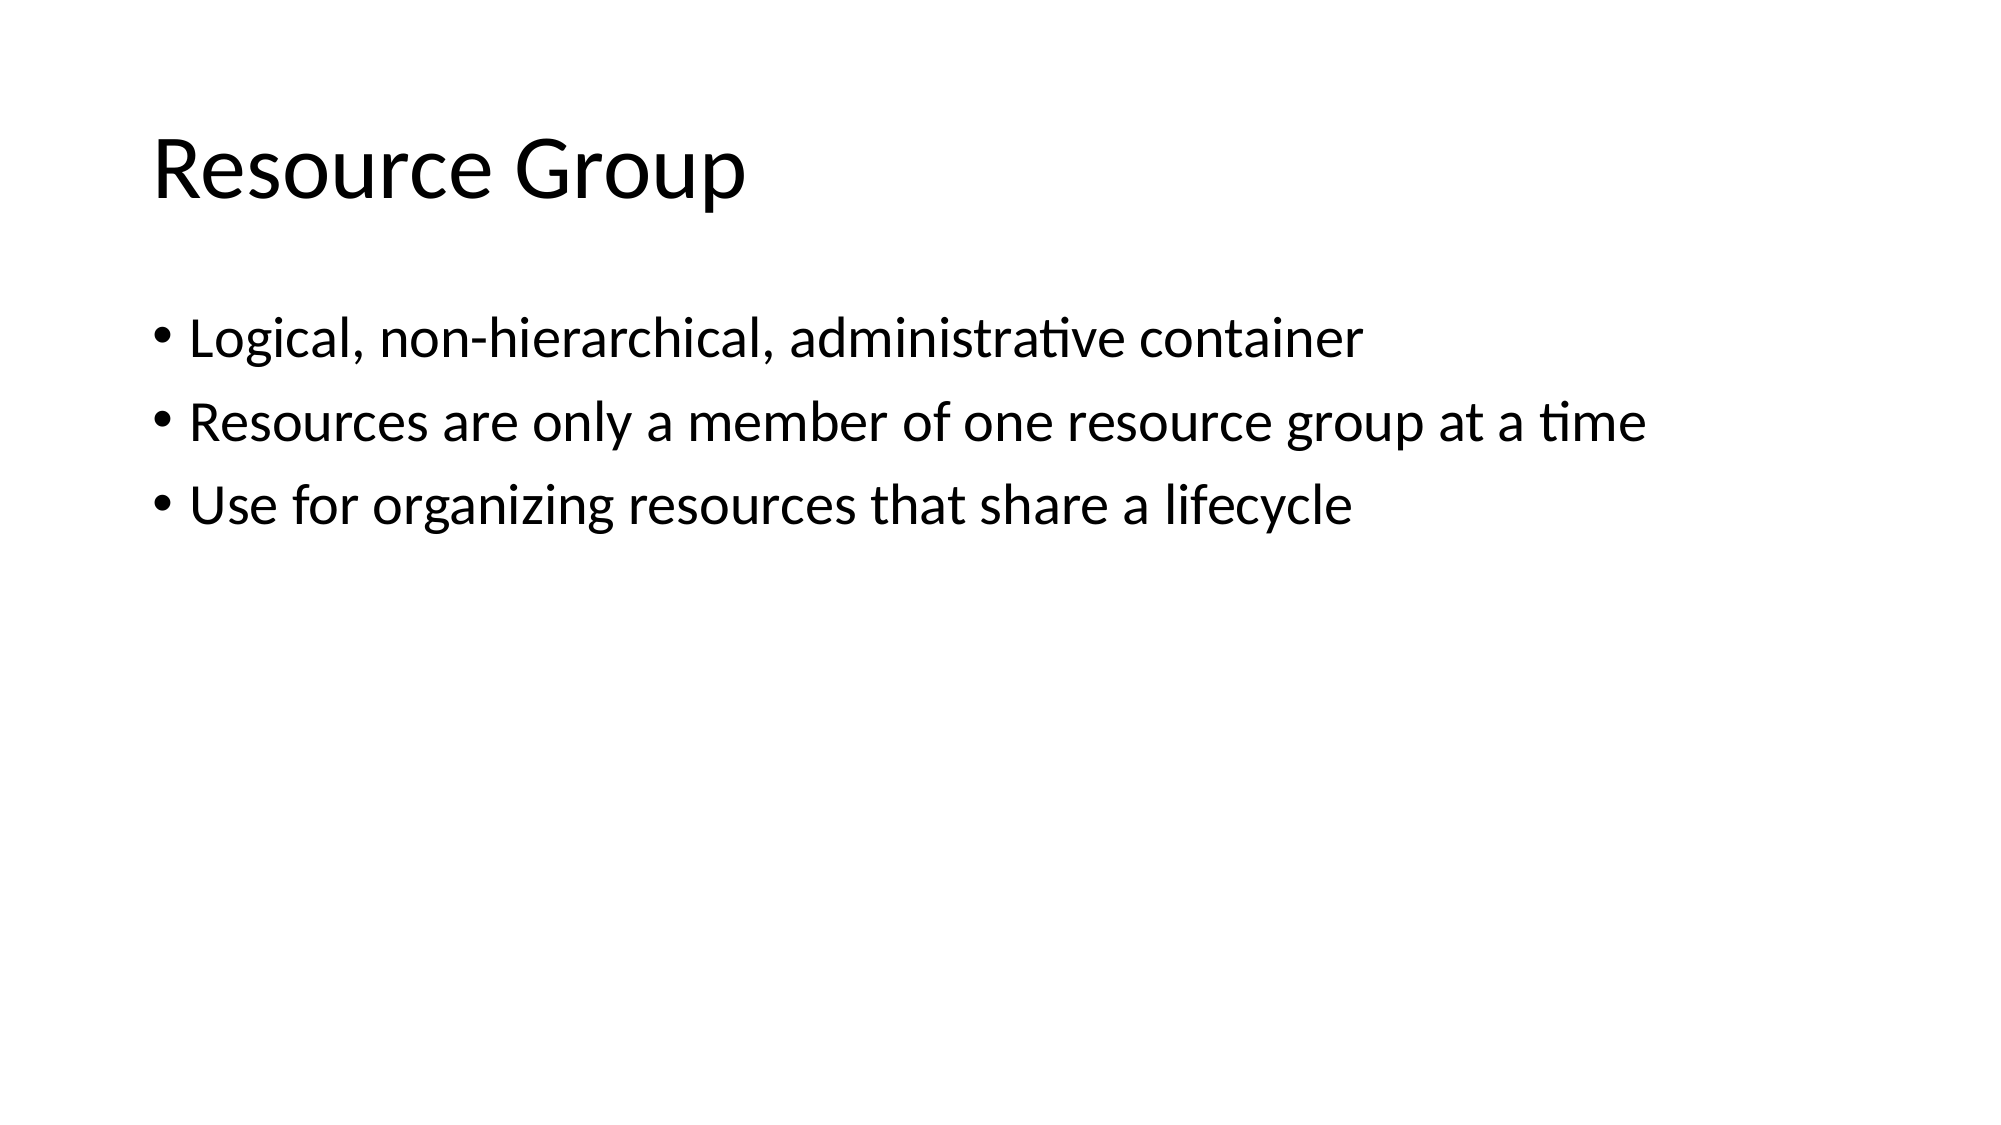

# Resource Group
Logical, non-hierarchical, administrative container
Resources are only a member of one resource group at a time
Use for organizing resources that share a lifecycle